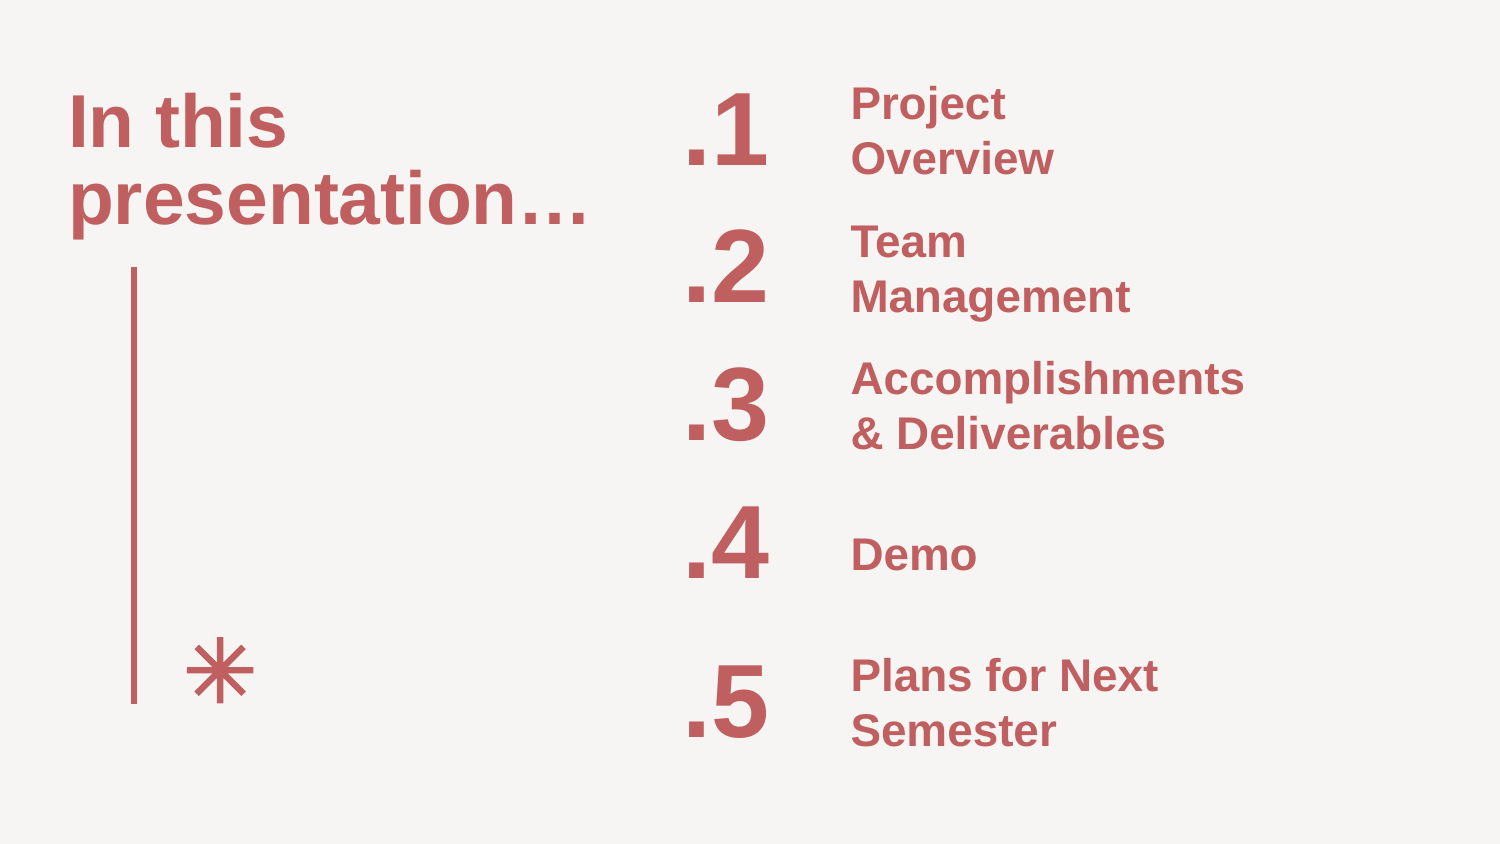

.1
# In this presentation…
Project Overview
.2
Team Management
.3
Accomplishments & Deliverables
.4
Demo
.5

Plans for Next Semester